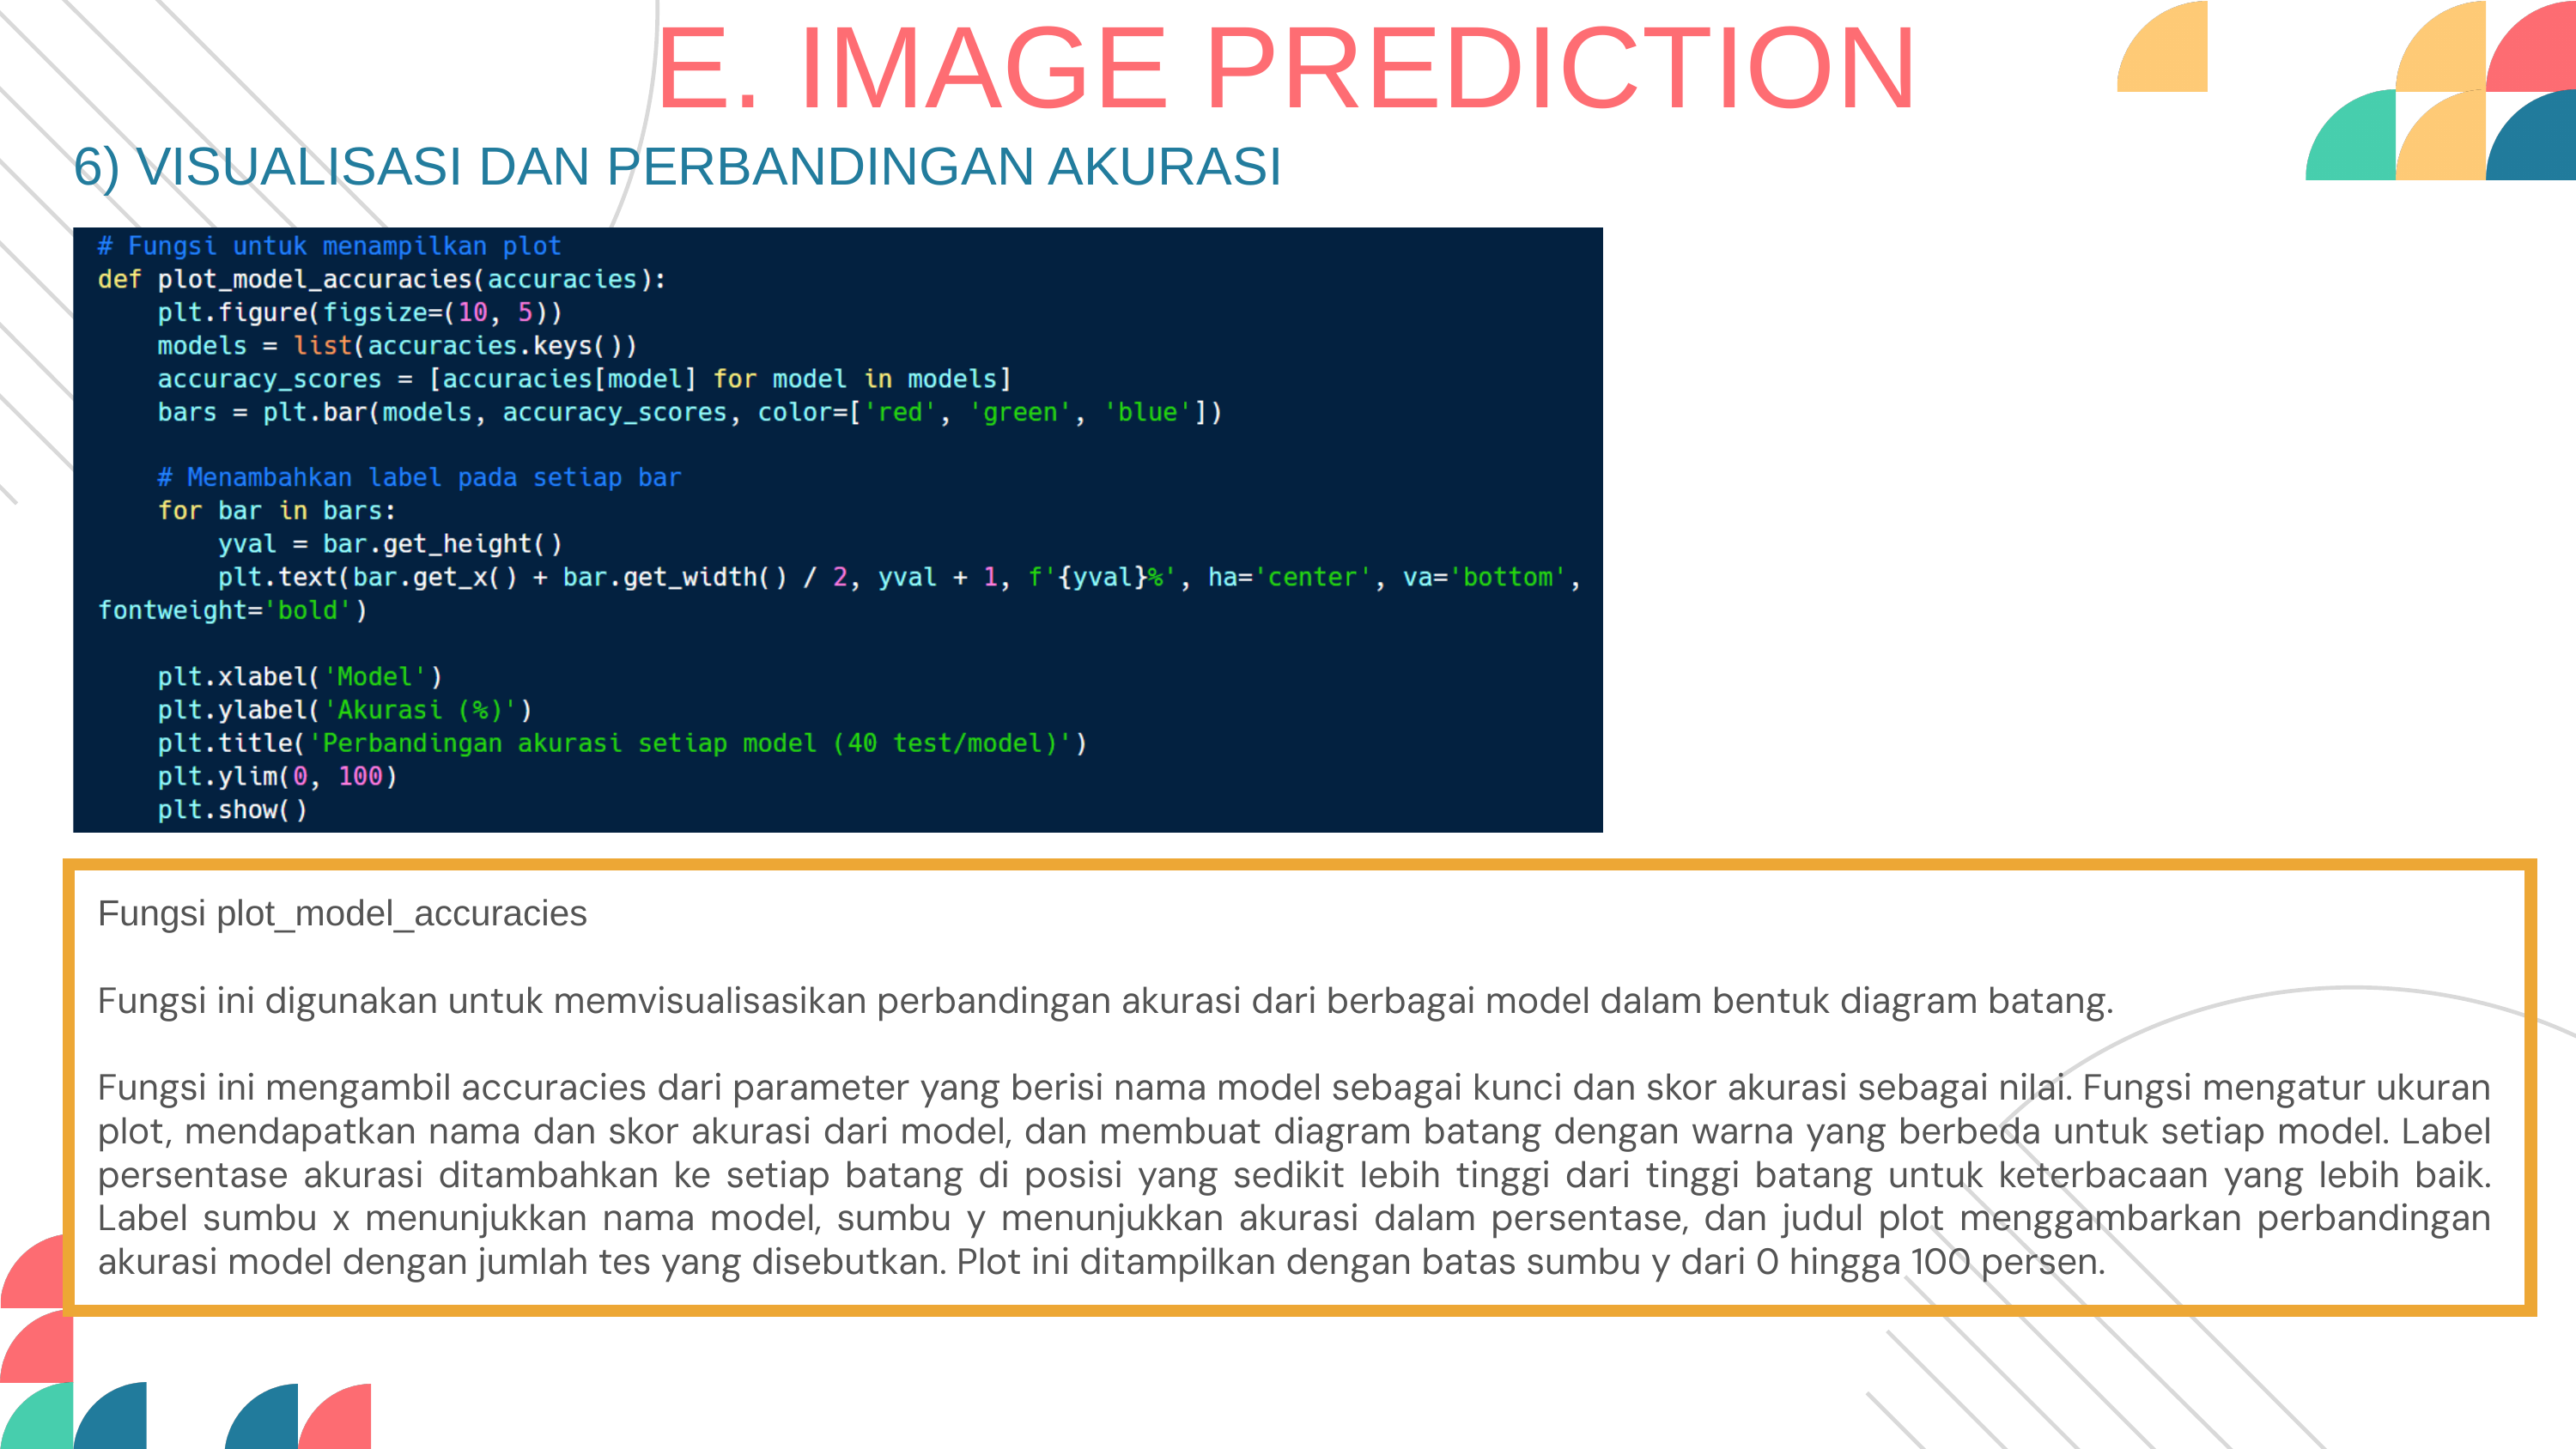

E. IMAGE PREDICTION

6) VISUALISASI DAN PERBANDINGAN AKURASI

Fungsi plot_model_accuracies

Fungsi ini digunakan untuk memvisualisasikan perbandingan akurasi dari berbagai model dalam bentuk diagram batang.

Fungsi ini mengambil accuracies dari parameter yang berisi nama model sebagai kunci dan skor akurasi sebagai nilai. Fungsi mengatur ukuran plot, mendapatkan nama dan skor akurasi dari model, dan membuat diagram batang dengan warna yang berbeda untuk setiap model. Label persentase akurasi ditambahkan ke setiap batang di posisi yang sedikit lebih tinggi dari tinggi batang untuk keterbacaan yang lebih baik. Label sumbu x menunjukkan nama model, sumbu y menunjukkan akurasi dalam persentase, dan judul plot menggambarkan perbandingan akurasi model dengan jumlah tes yang disebutkan. Plot ini ditampilkan dengan batas sumbu y dari 0 hingga 100 persen.